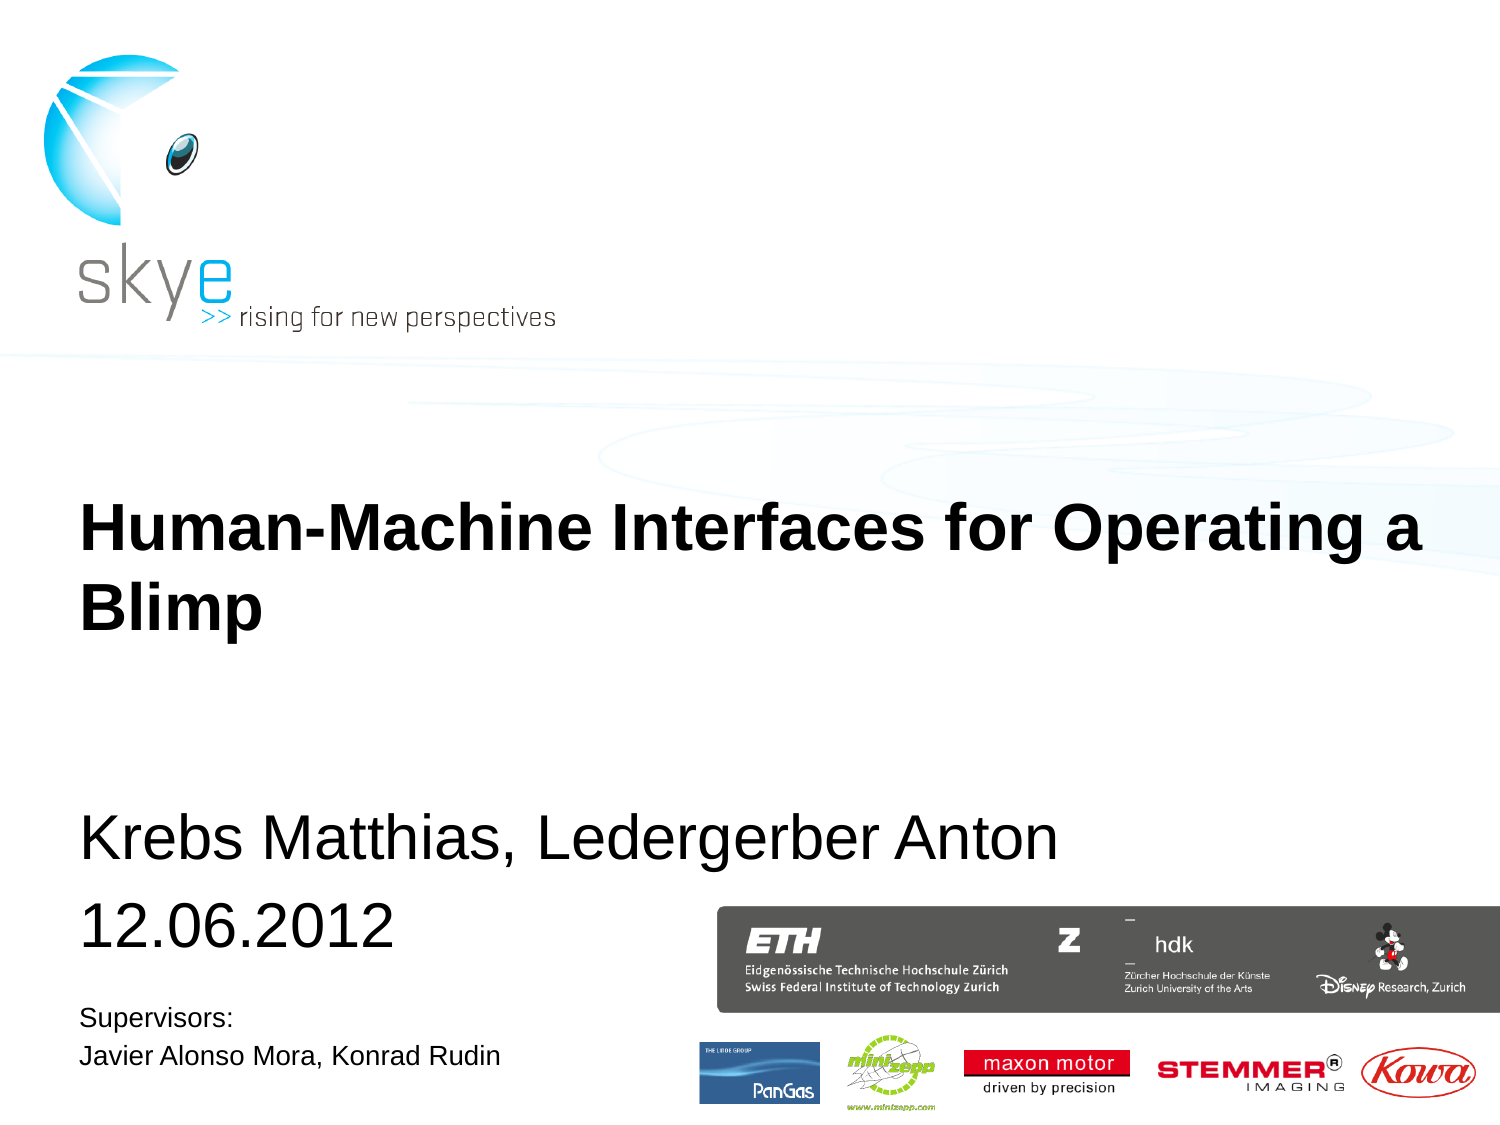

# Human-Machine Interfaces for Operating a Blimp
Krebs Matthias, Ledergerber Anton
12.06.2012

Supervisors:
Javier Alonso Mora, Konrad Rudin